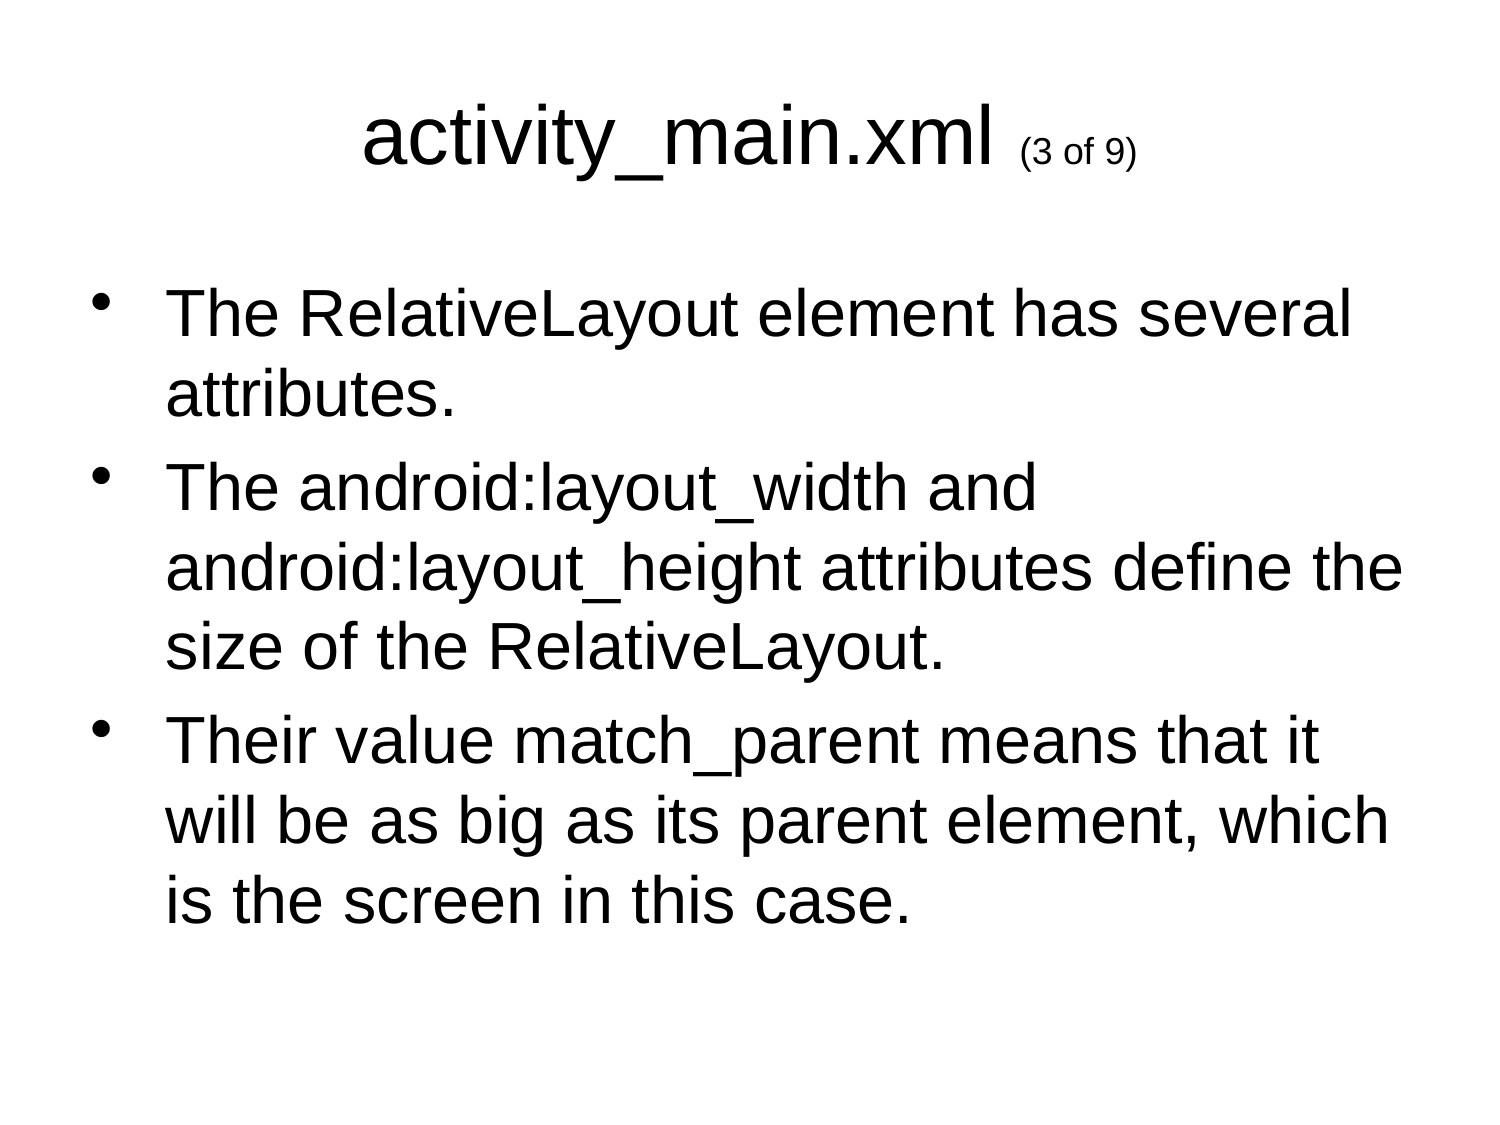

activity_main.xml (3 of 9)
The RelativeLayout element has several attributes.
The android:layout_width and android:layout_height attributes define the size of the RelativeLayout.
Their value match_parent means that it will be as big as its parent element, which is the screen in this case.